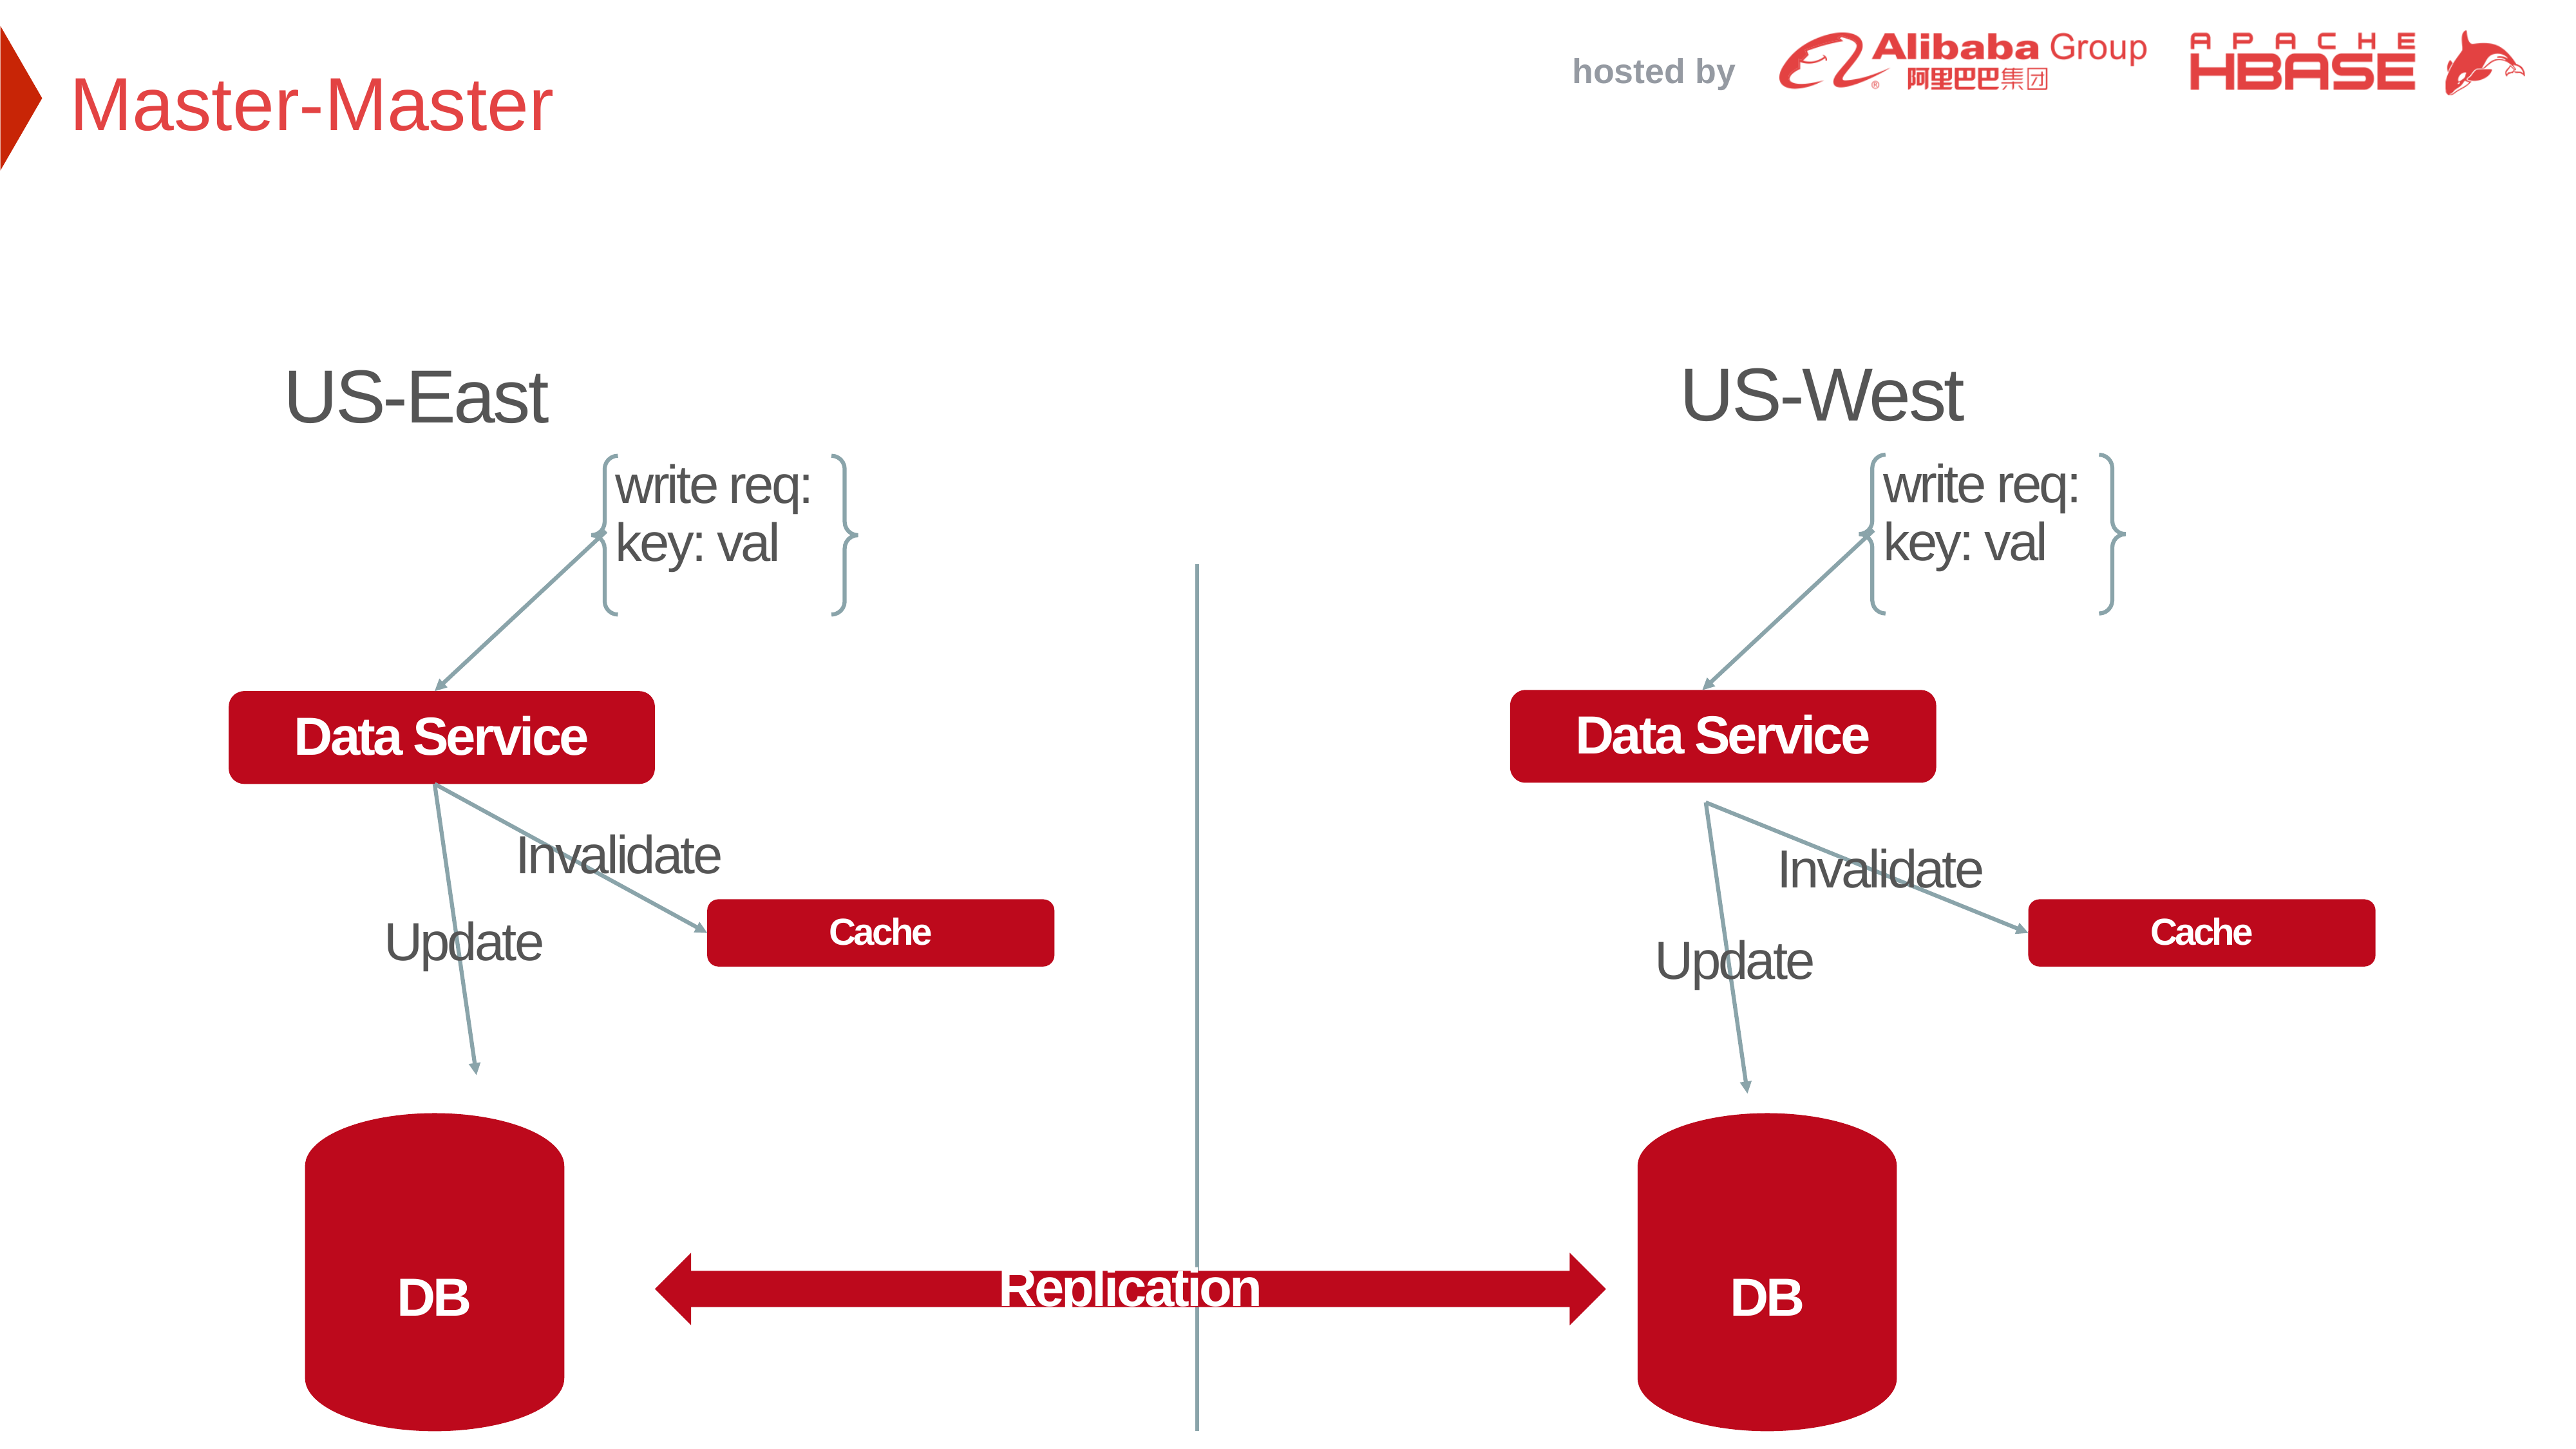

Master-Master
US-West
US-East
write req:
key: val
write req:
key: val

Data Service
Data Service
Invalidate
Invalidate
Cache
Cache
Update
Update
DB
DB
Replication